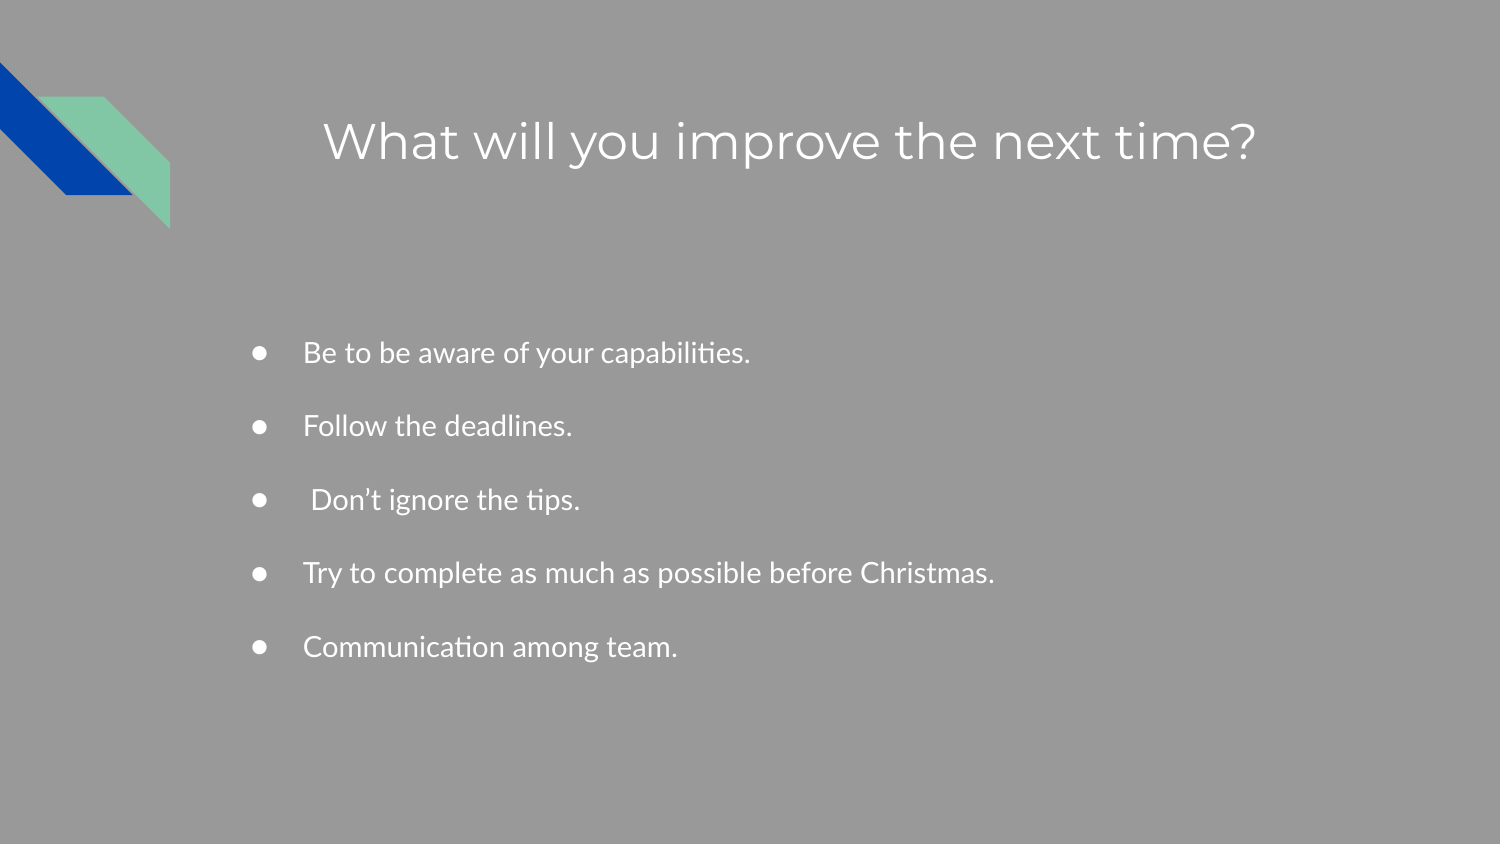

# What will you improve the next time?
Be to be aware of your capabilities.
Follow the deadlines.
 Don’t ignore the tips.
Try to complete as much as possible before Christmas.
Communication among team.